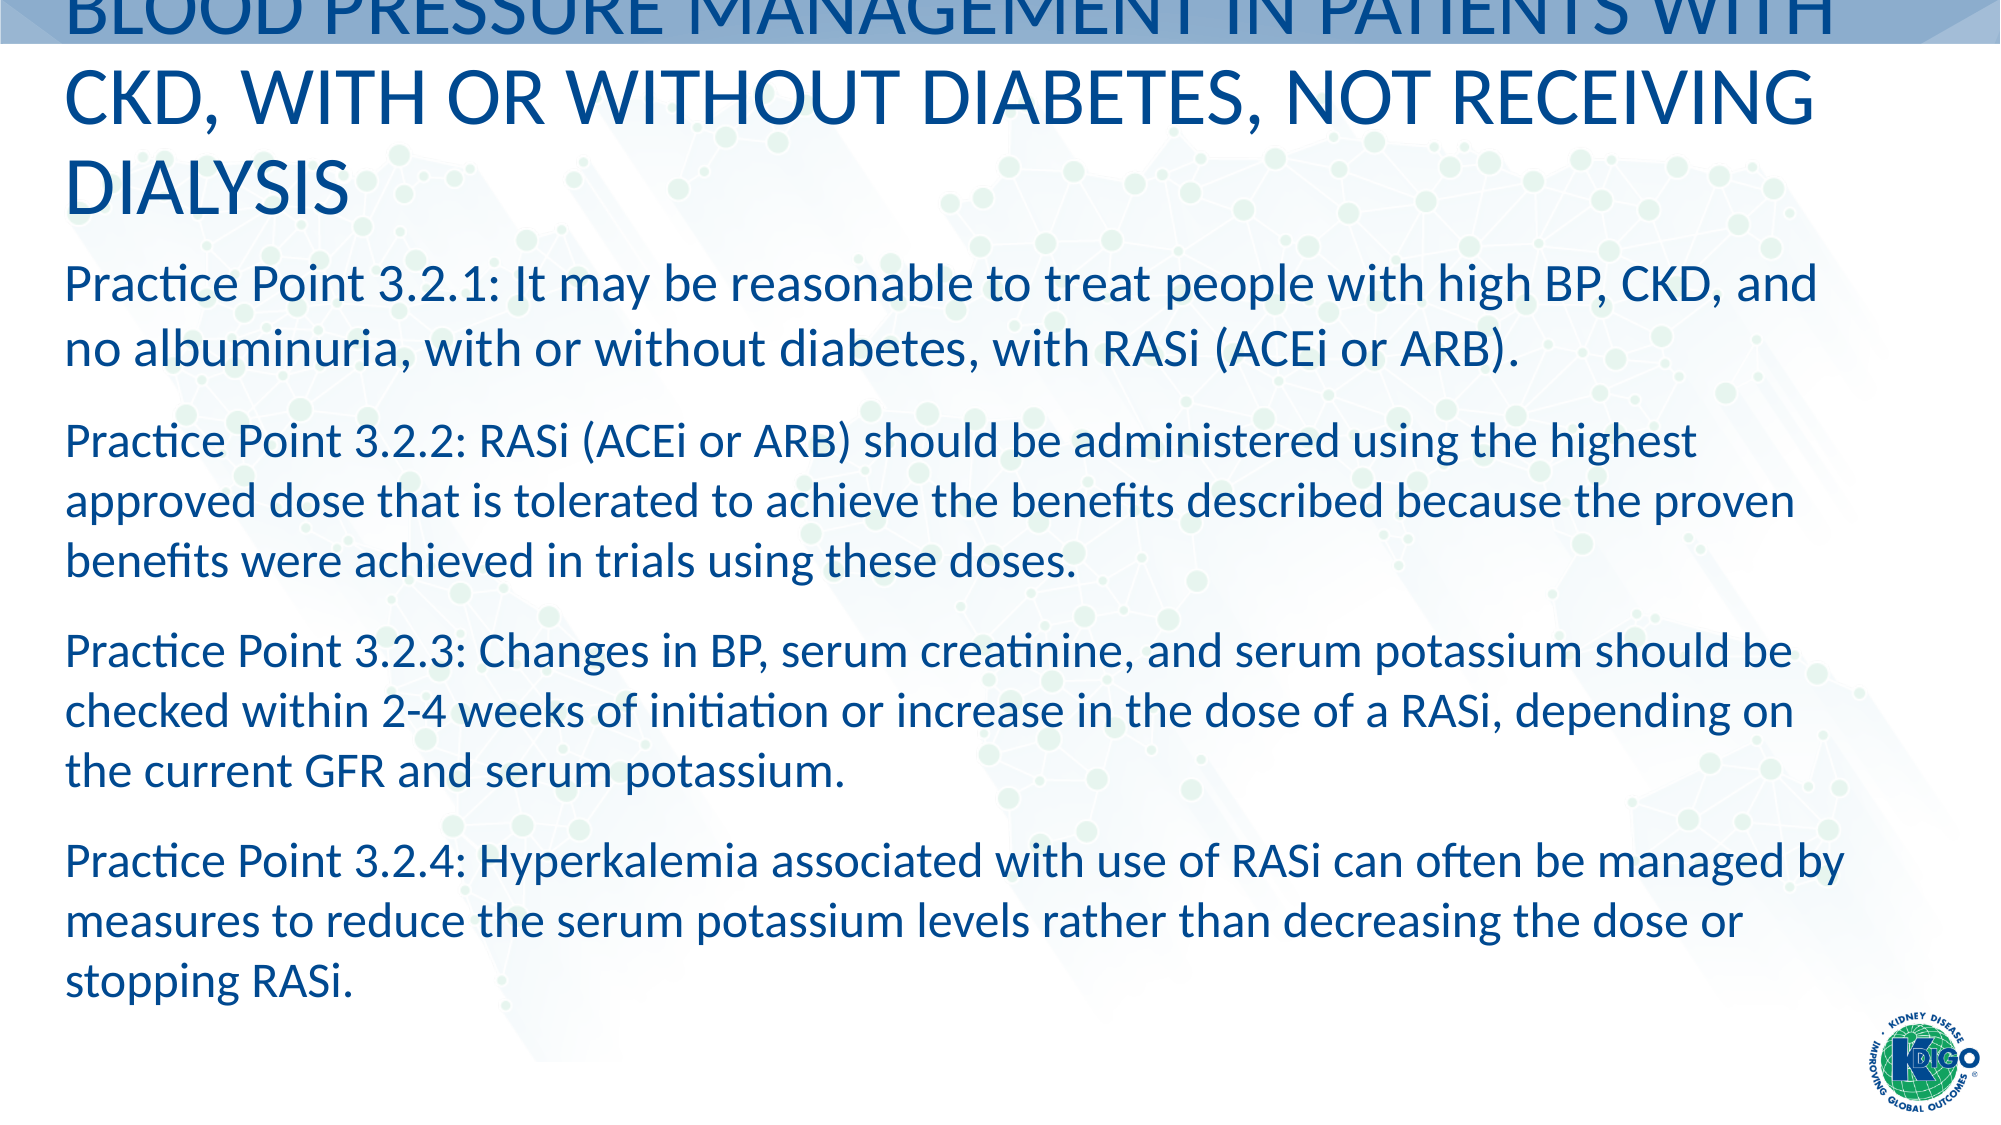

# Blood Pressure Management in Patients with CKD, with or without Diabetes, not Receiving Dialysis
Practice Point 3.2.1: It may be reasonable to treat people with high BP, CKD, and no albuminuria, with or without diabetes, with RASi (ACEi or ARB).

Practice Point 3.2.2: RASi (ACEi or ARB) should be administered using the highest approved dose that is tolerated to achieve the benefits described because the proven benefits were achieved in trials using these doses.

Practice Point 3.2.3: Changes in BP, serum creatinine, and serum potassium should be checked within 2-4 weeks of initiation or increase in the dose of a RASi, depending on the current GFR and serum potassium.

Practice Point 3.2.4: Hyperkalemia associated with use of RASi can often be managed by measures to reduce the serum potassium levels rather than decreasing the dose or stopping RASi.